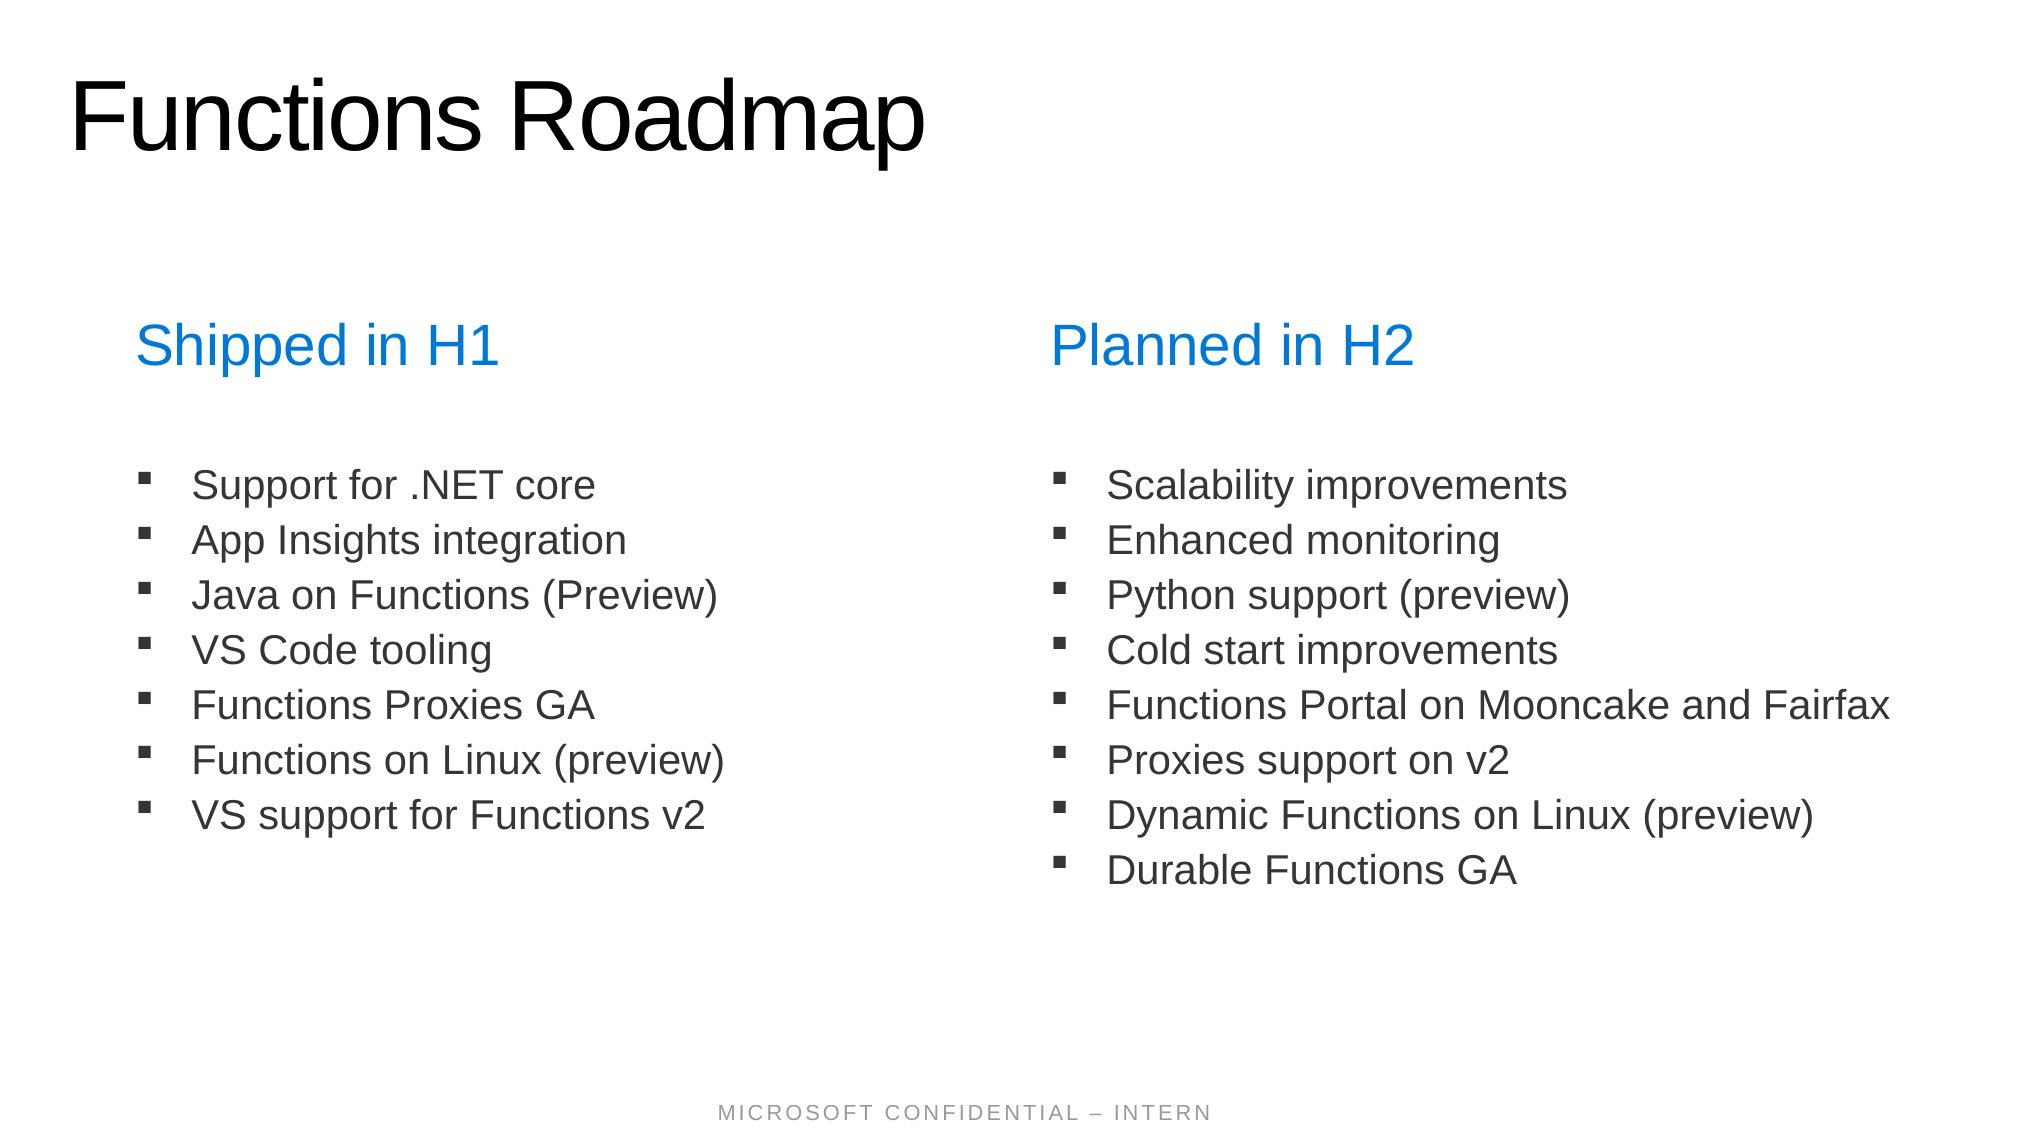

# Functions Roadmap
Shipped in H1

Support for .NET core
App Insights integration
Java on Functions (Preview)
VS Code tooling
Functions Proxies GA
Functions on Linux (preview)
VS support for Functions v2
Planned in H2

Scalability improvements
Enhanced monitoring
Python support (preview)
Cold start improvements
Functions Portal on Mooncake and Fairfax
Proxies support on v2
Dynamic Functions on Linux (preview)
Durable Functions GA